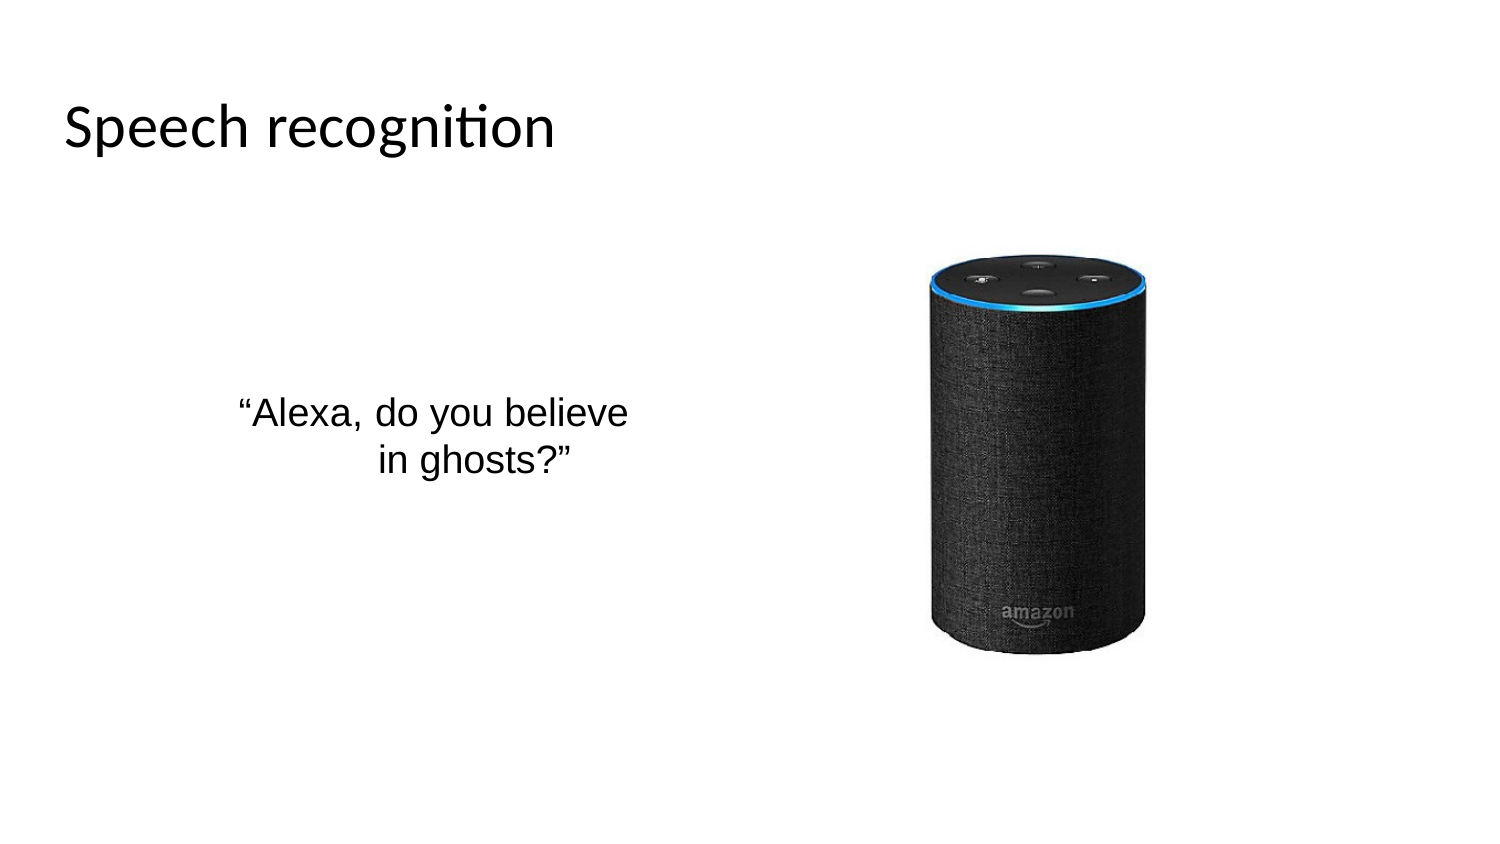

# Speech recognition

“Alexa, do you believe in ghosts?”